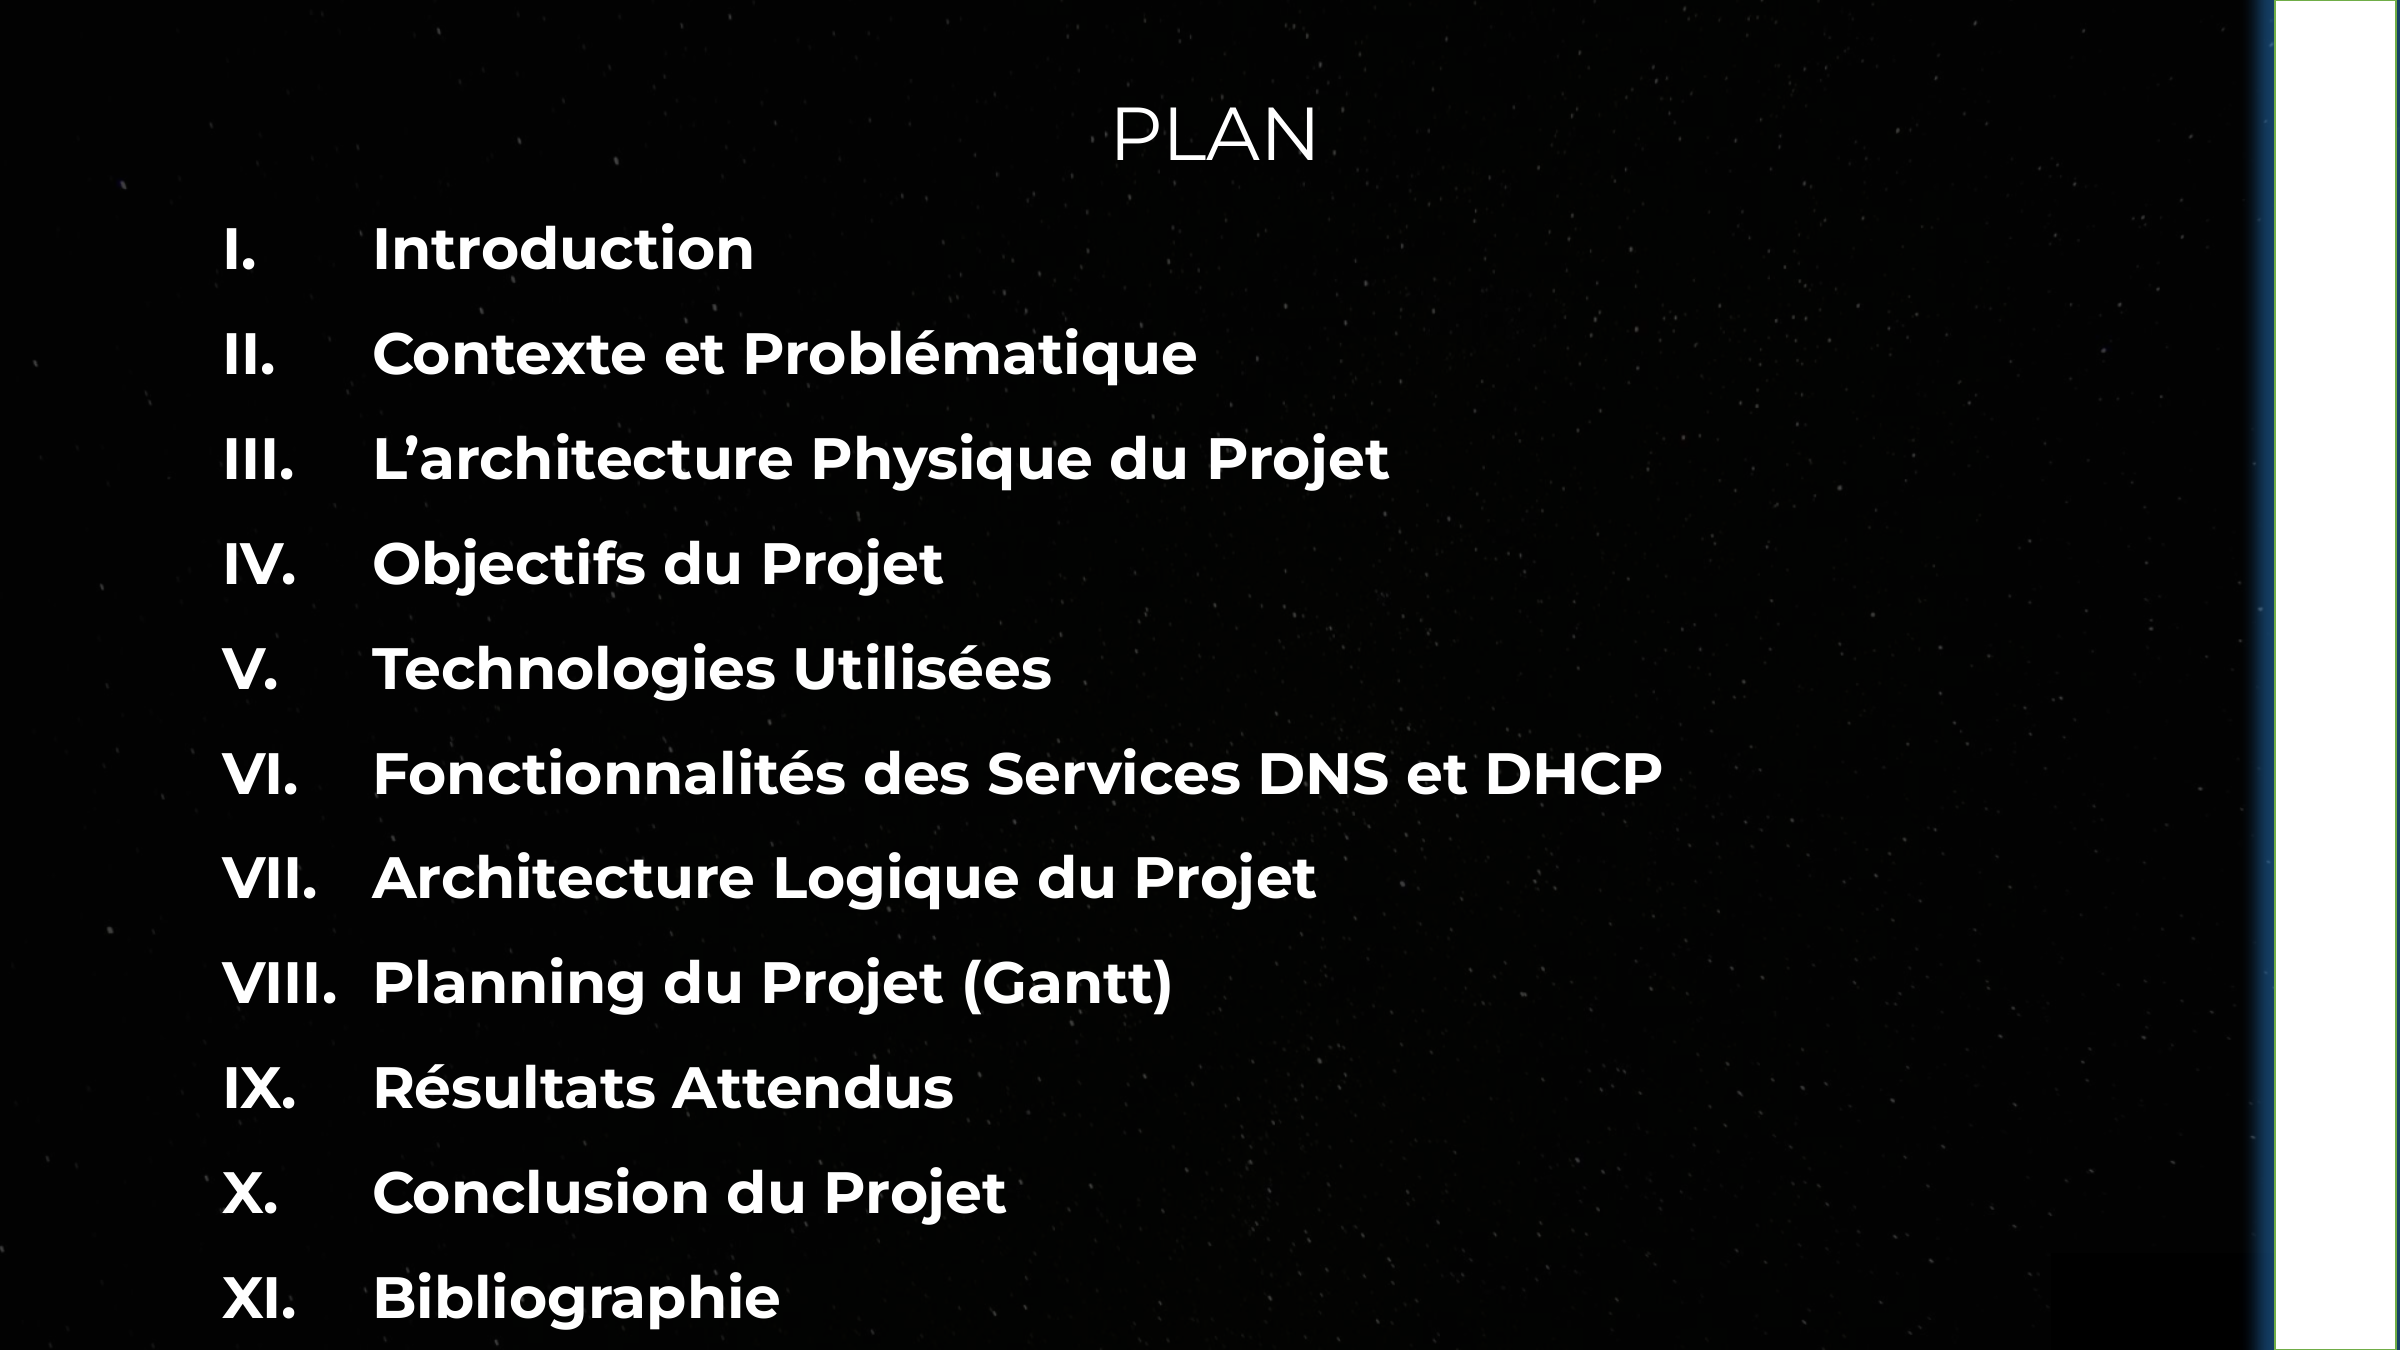

PLAN
Introduction
Contexte et Problématique
L’architecture Physique du Projet
Objectifs du Projet
Technologies Utilisées
Fonctionnalités des Services DNS et DHCP
Architecture Logique du Projet
Planning du Projet (Gantt)
Résultats Attendus
Conclusion du Projet
Bibliographie